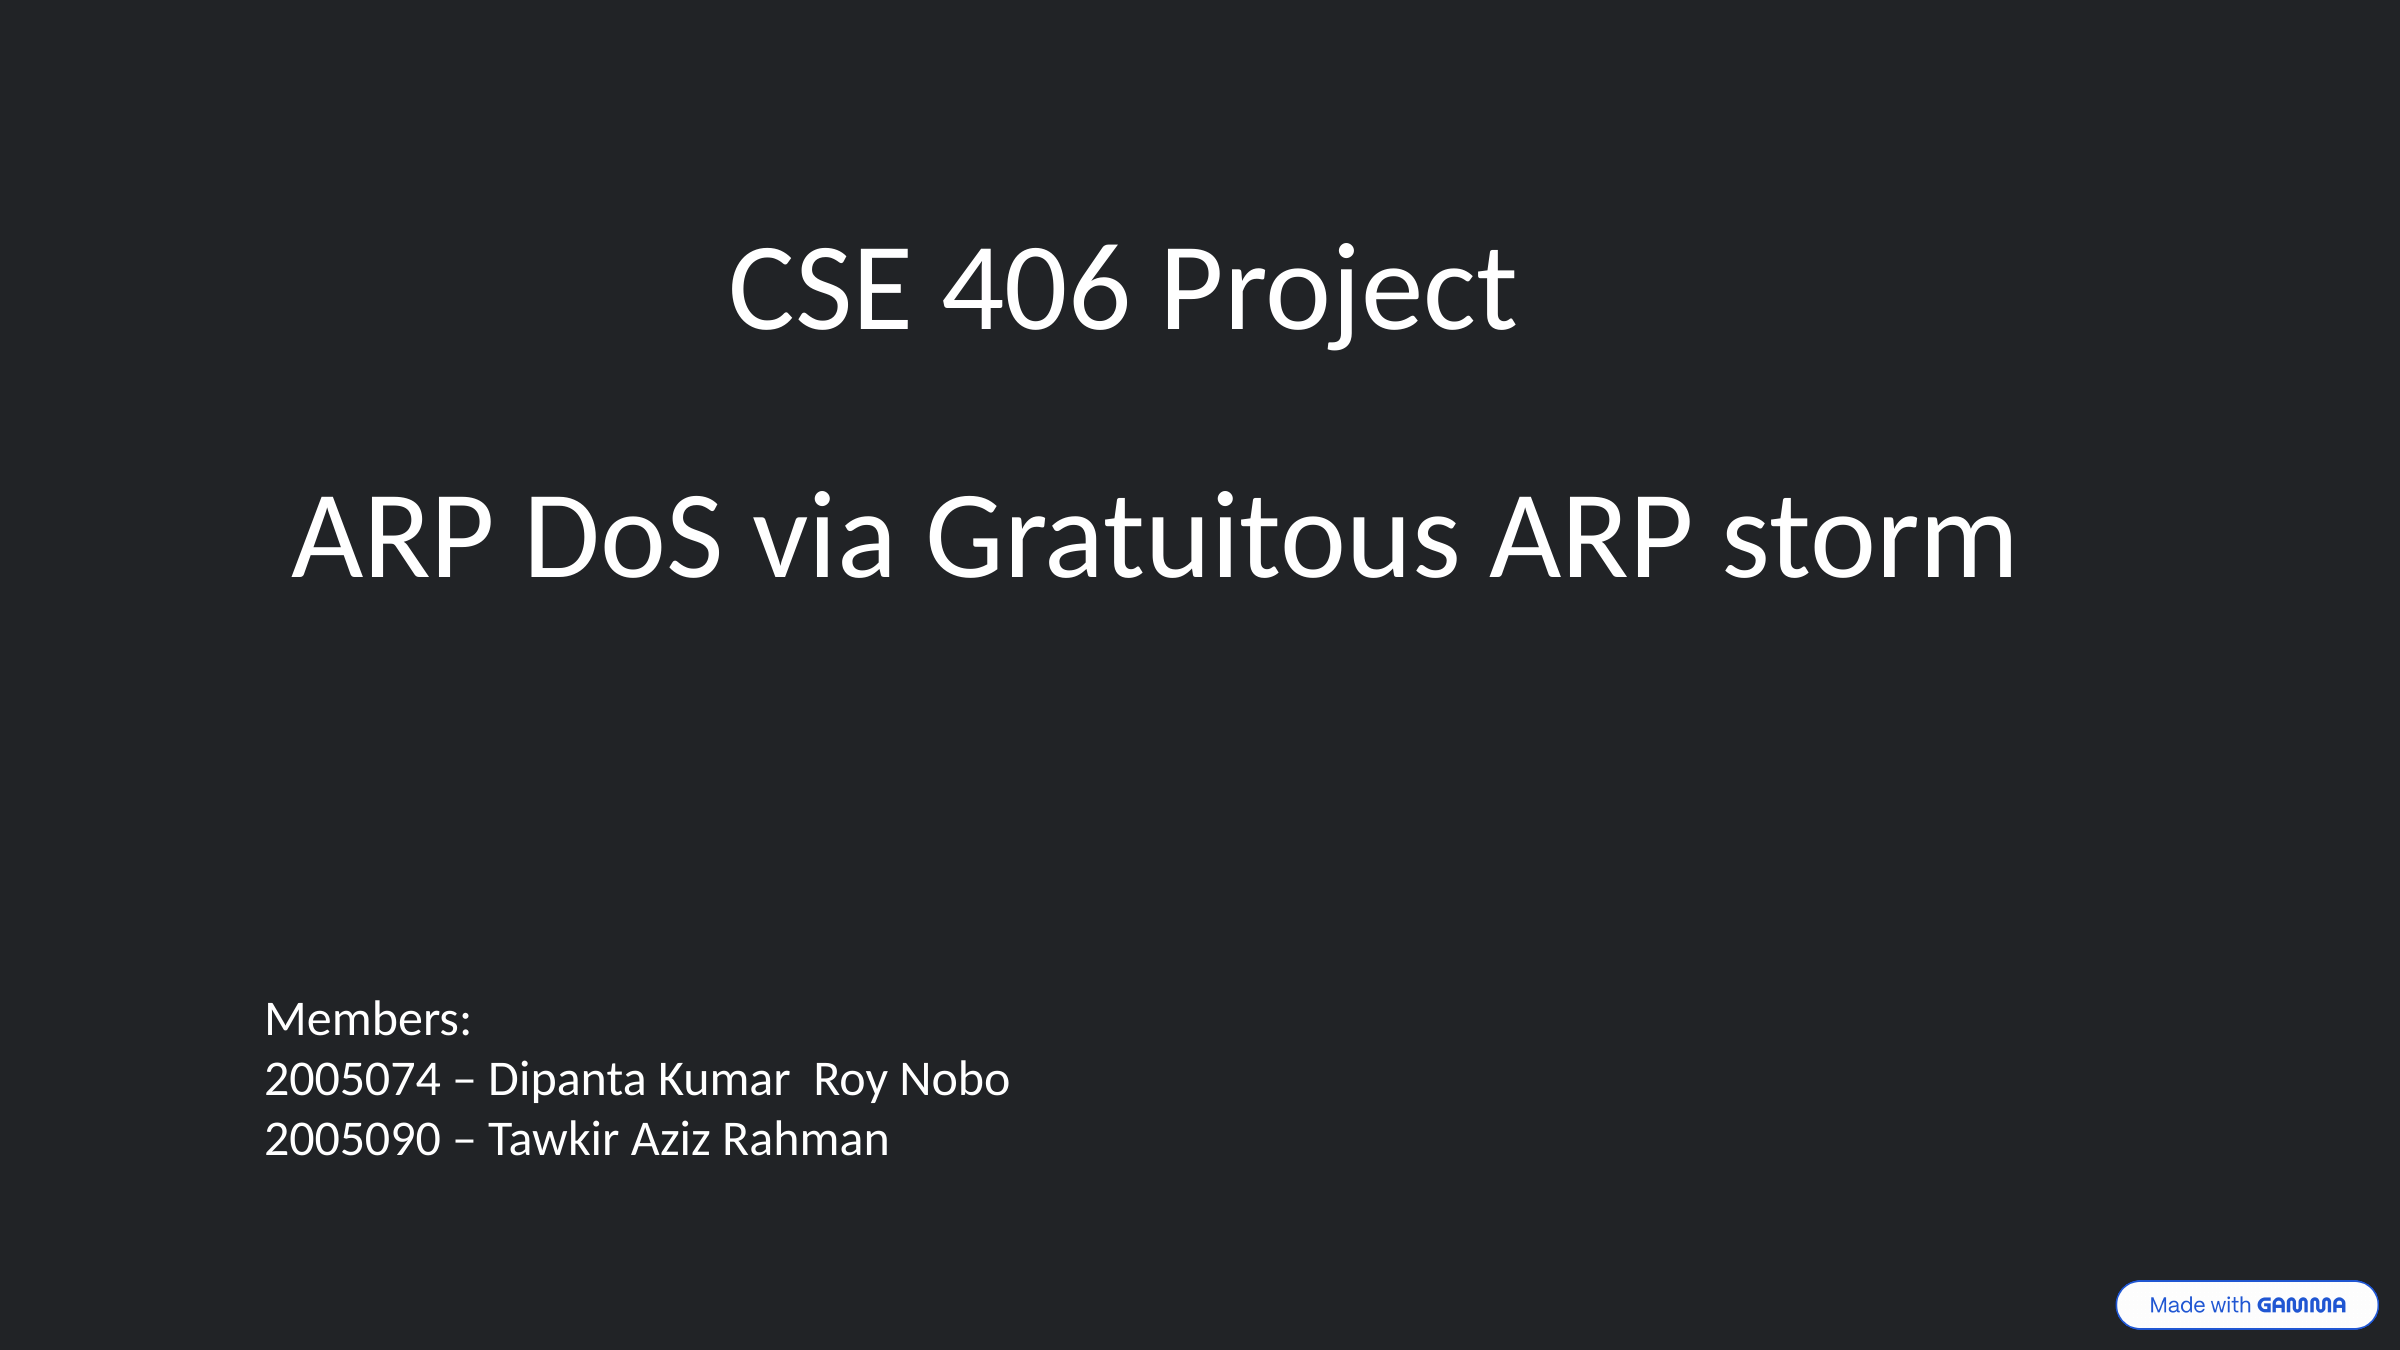

CSE 406 Project
ARP DoS via Gratuitous ARP storm
Members:
2005074 – Dipanta Kumar  Roy Nobo
2005090 – Tawkir Aziz Rahman